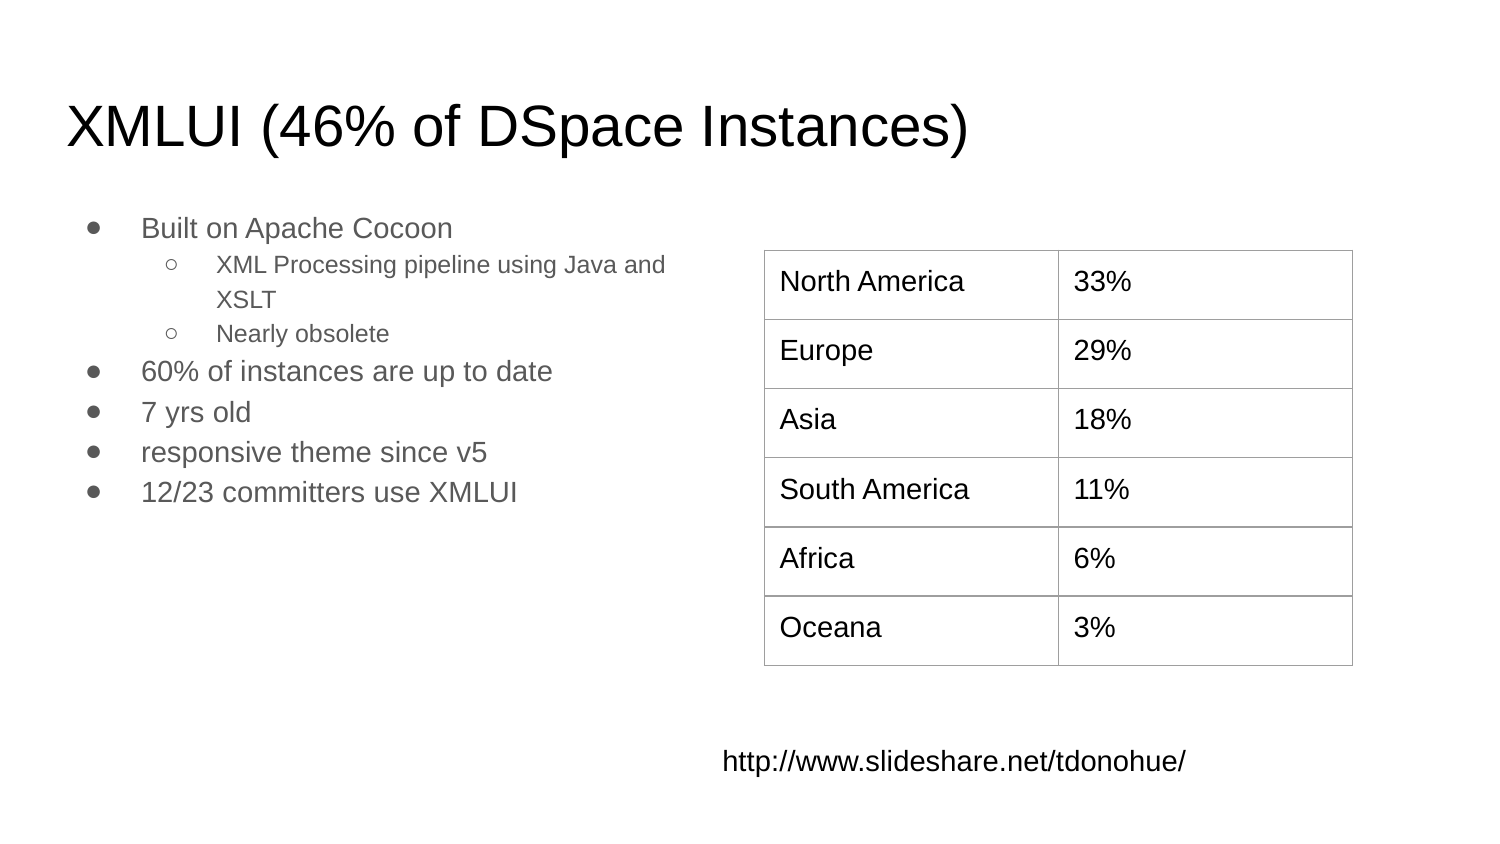

# XMLUI (46% of DSpace Instances)
Built on Apache Cocoon
XML Processing pipeline using Java and XSLT
Nearly obsolete
60% of instances are up to date
7 yrs old
responsive theme since v5
12/23 committers use XMLUI

| North America | 33% |
| --- | --- |
| Europe | 29% |
| Asia | 18% |
| South America | 11% |
| Africa | 6% |
| Oceana | 3% |
http://www.slideshare.net/tdonohue/